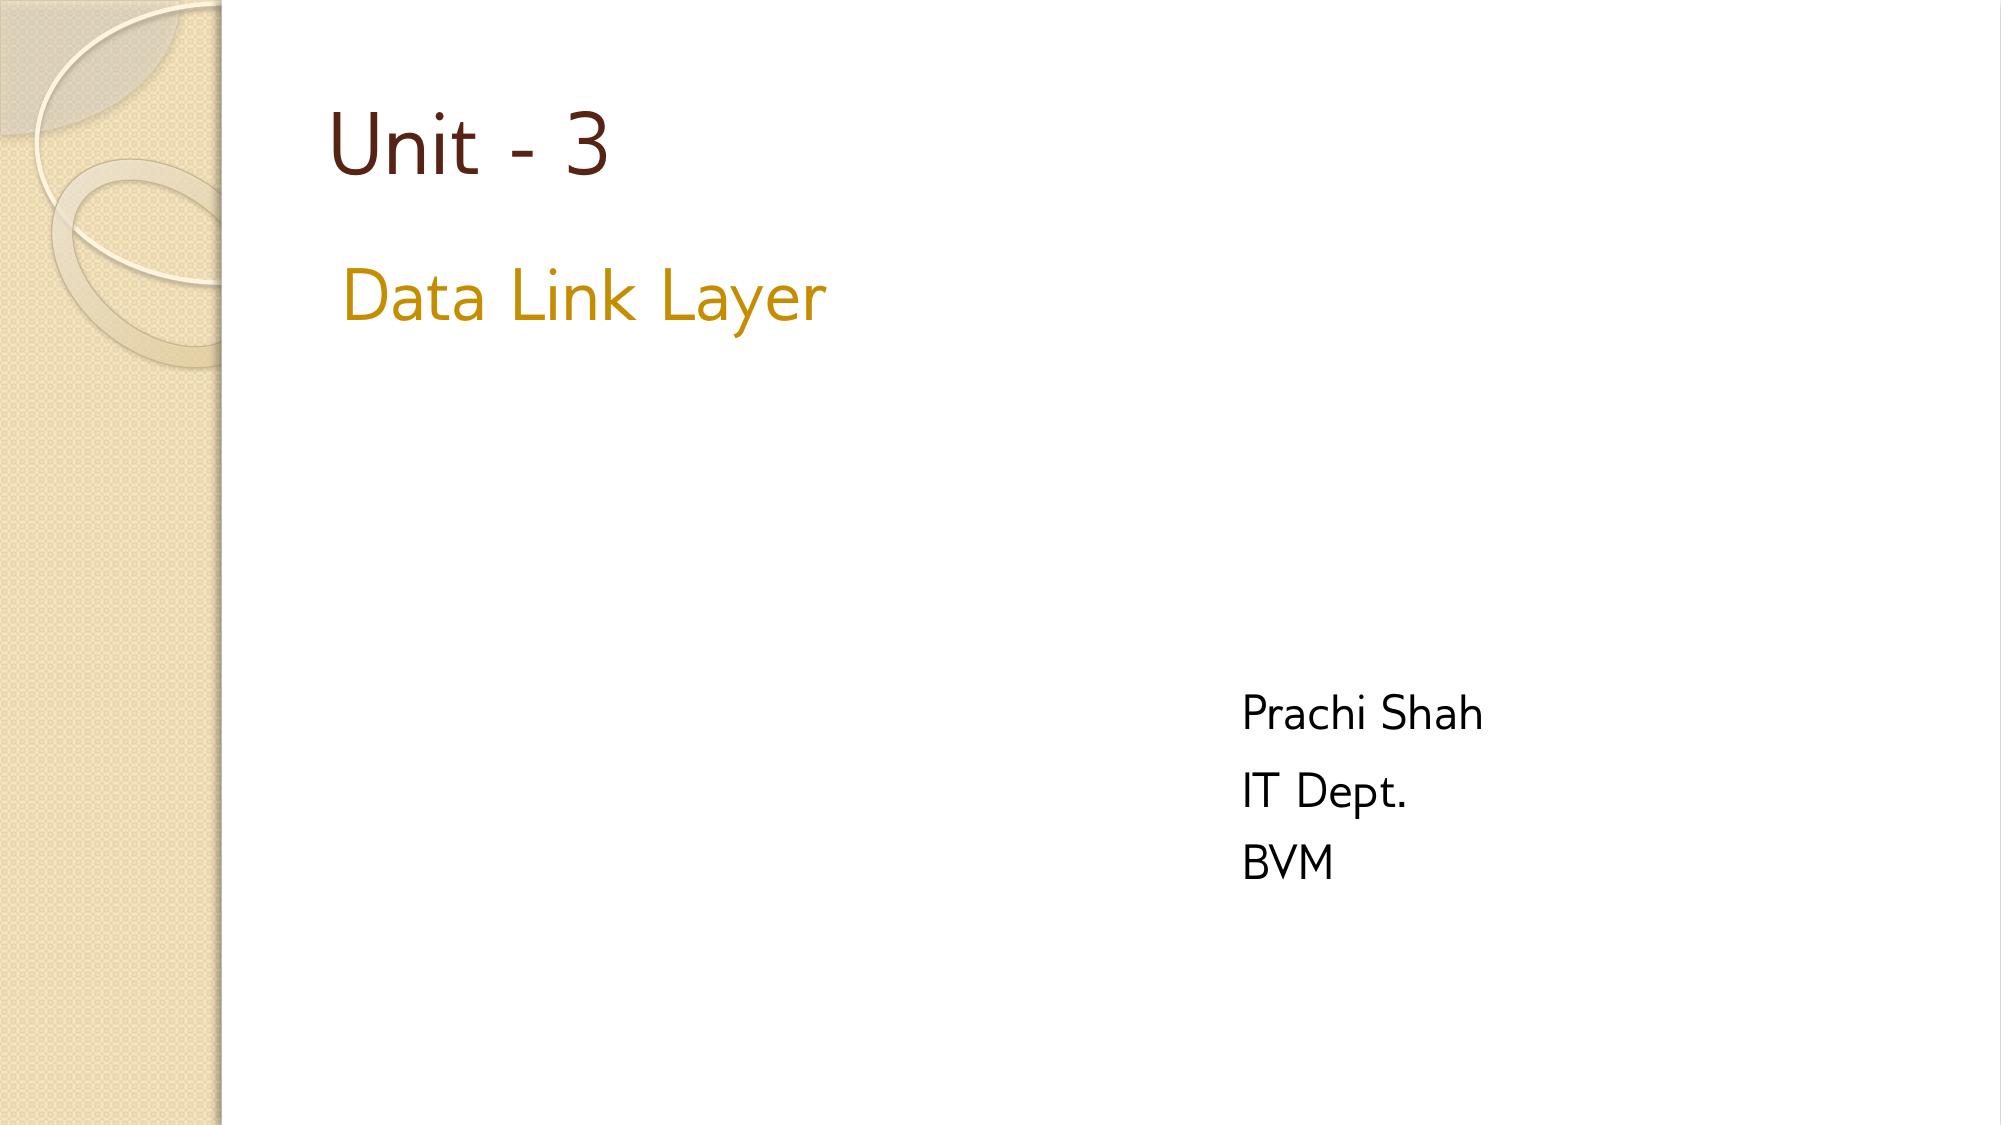

# Unit - 3
Data Link Layer

						Prachi Shah
				     		IT Dept.
						BVM